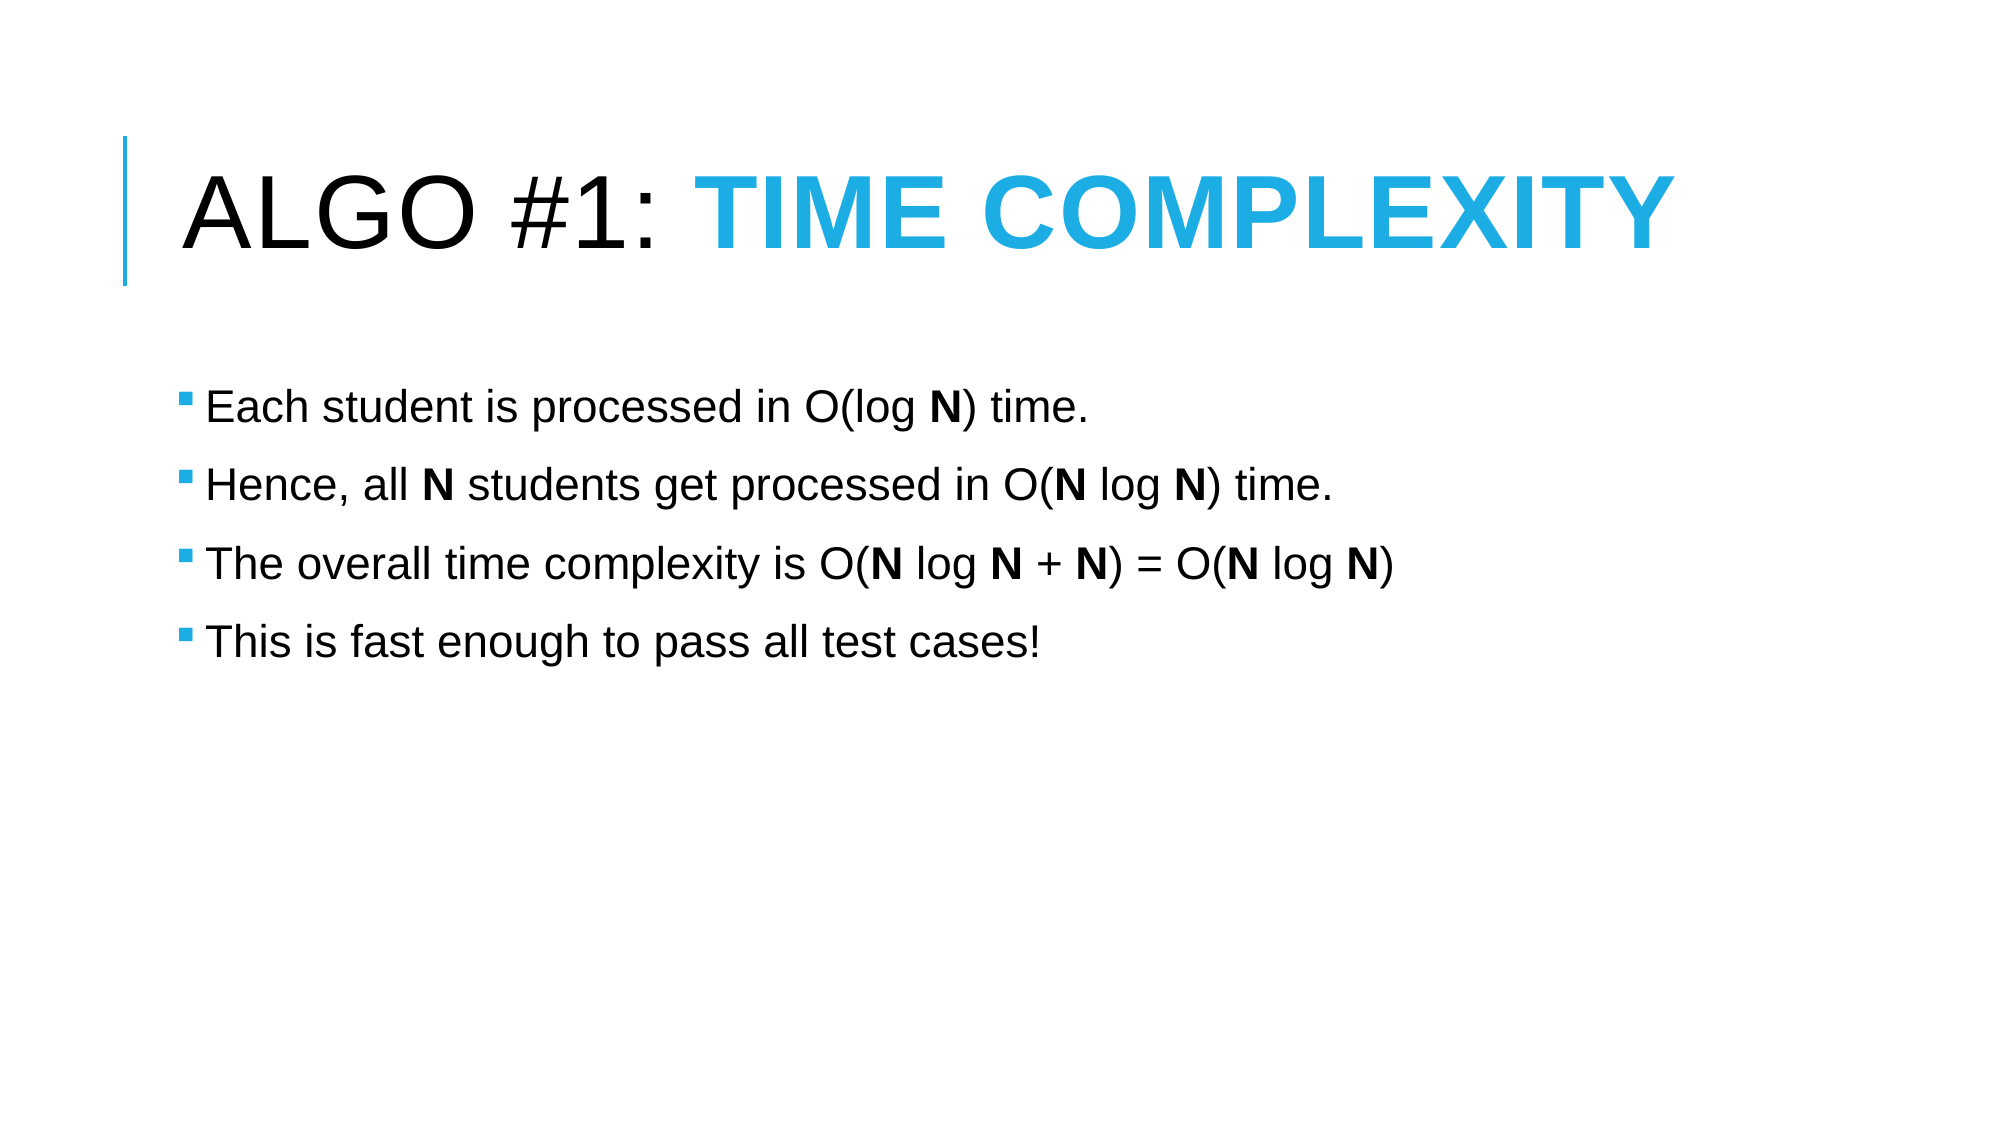

# Algo #1: Time Complexity
Each student is processed in O(log N) time.
Hence, all N students get processed in O(N log N) time.
The overall time complexity is O(N log N + N) = O(N log N)
This is fast enough to pass all test cases!